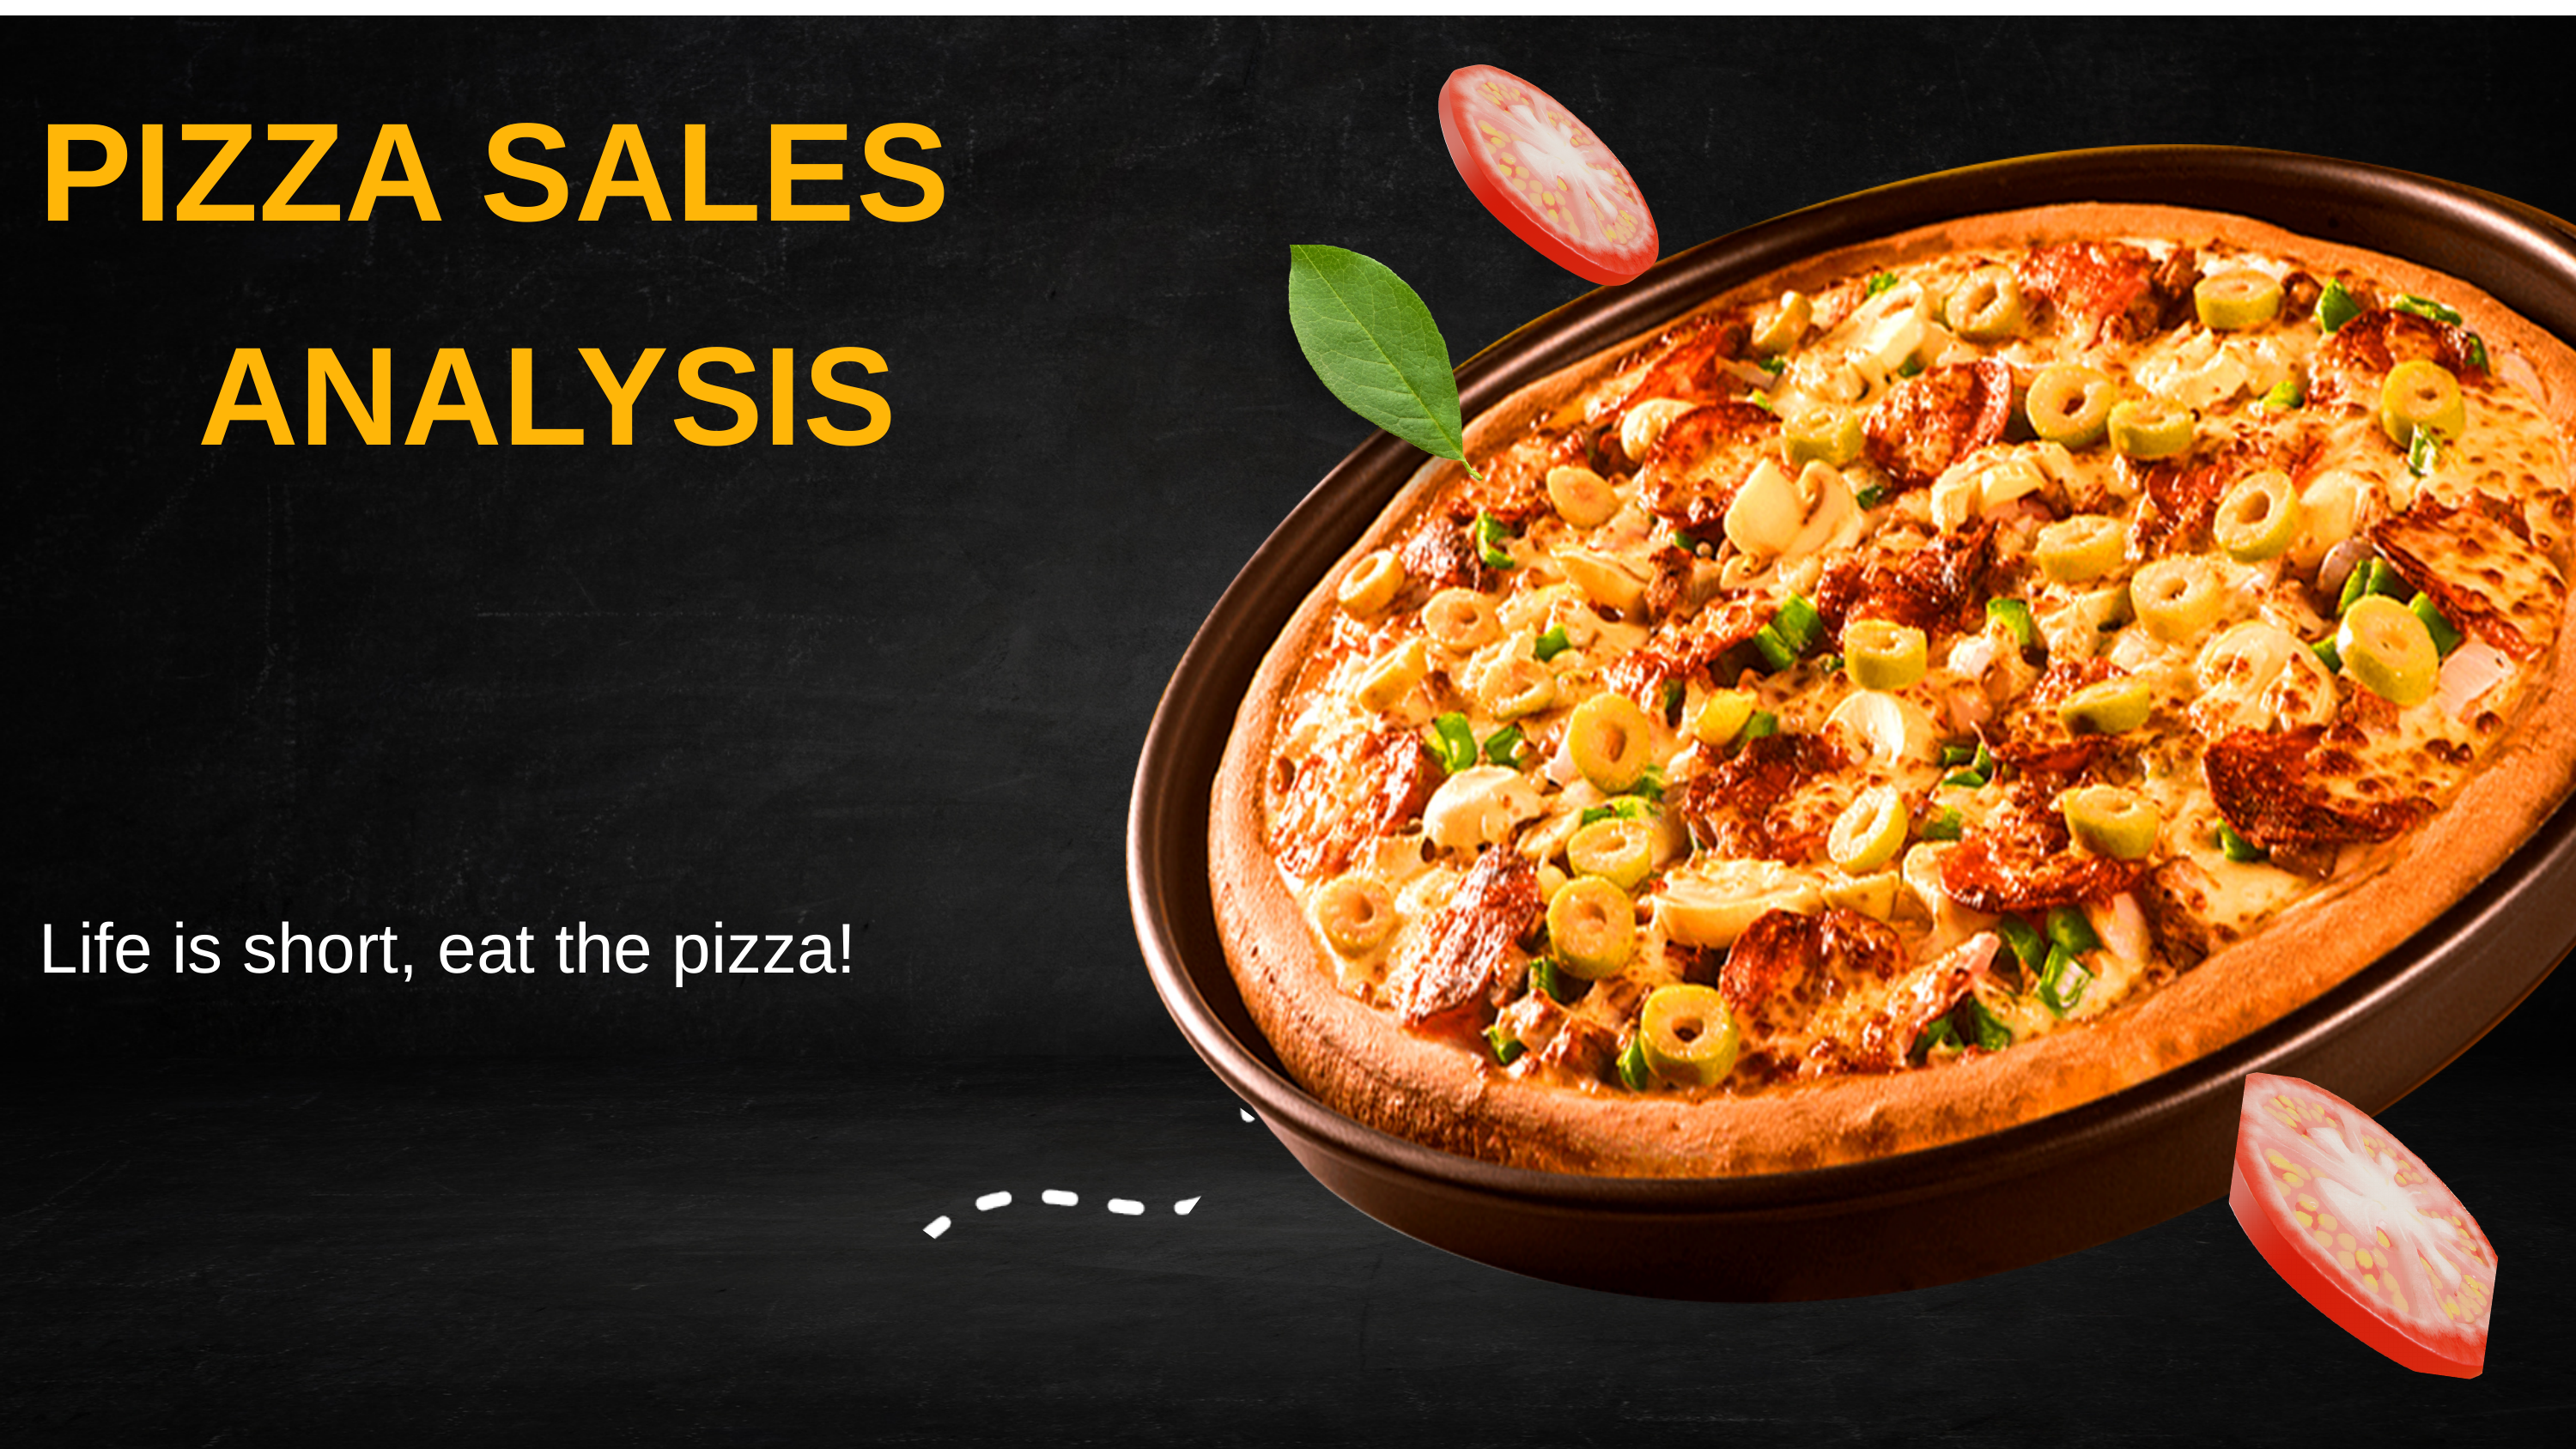

PIZZA SALES

    ANALYSIS

Life is short, eat the pizza!